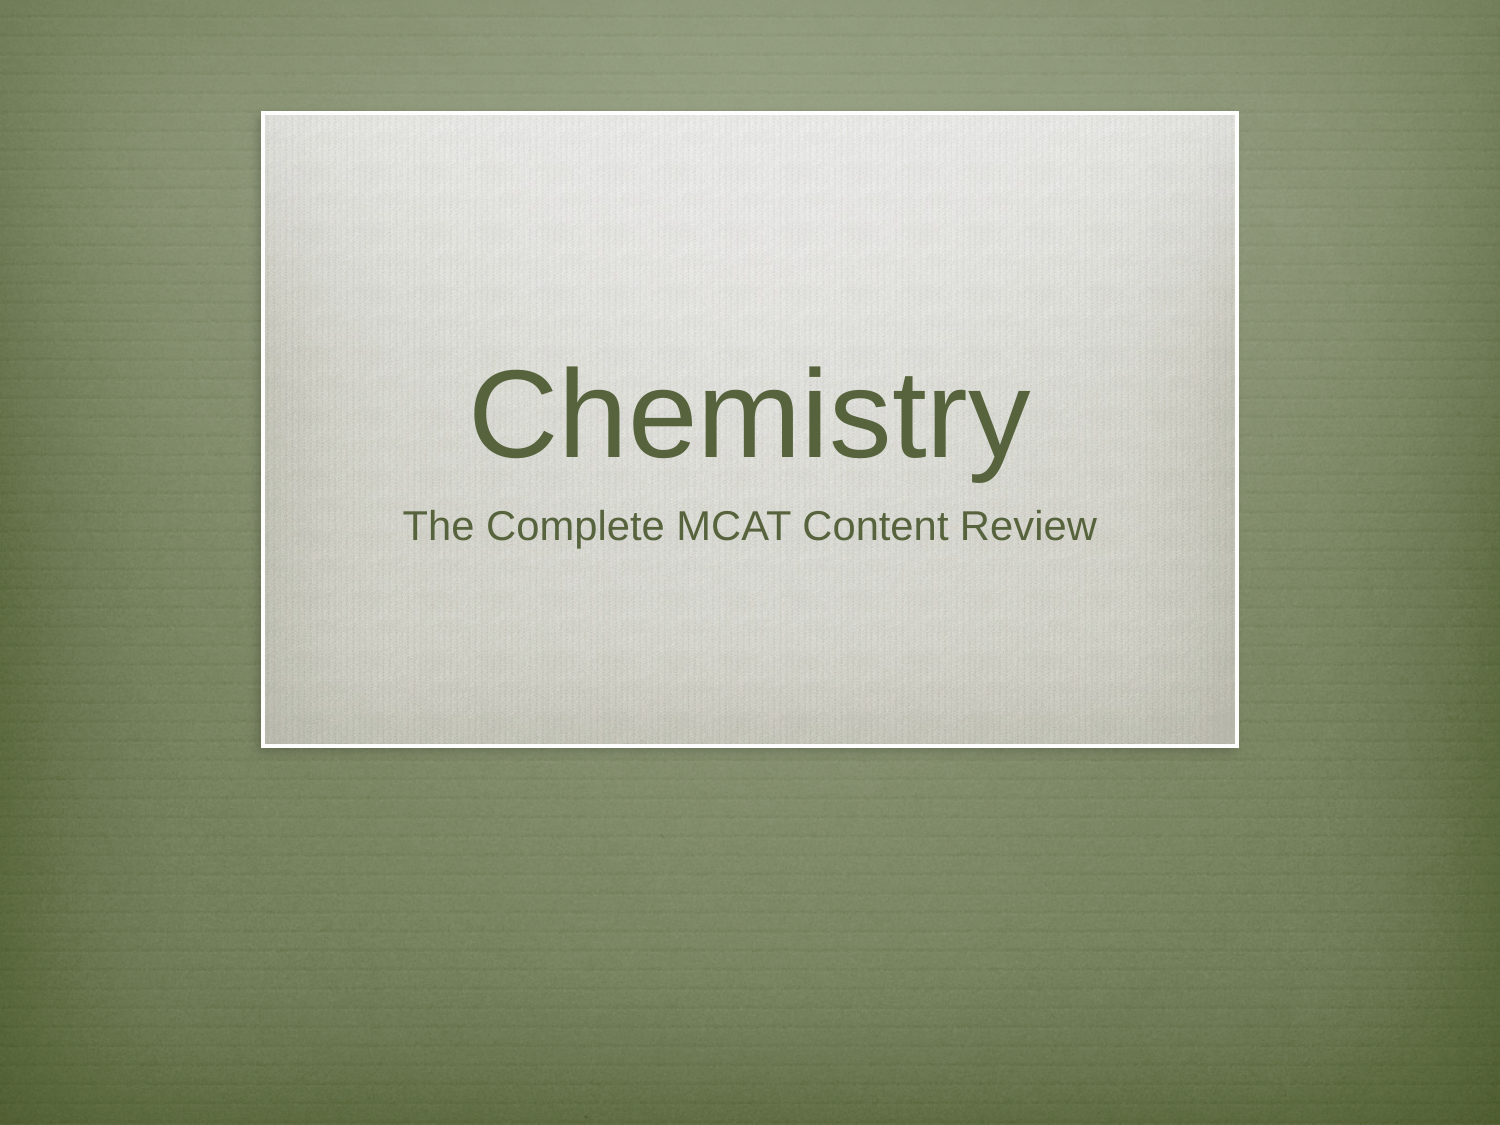

# Chemistry
The Complete MCAT Content Review